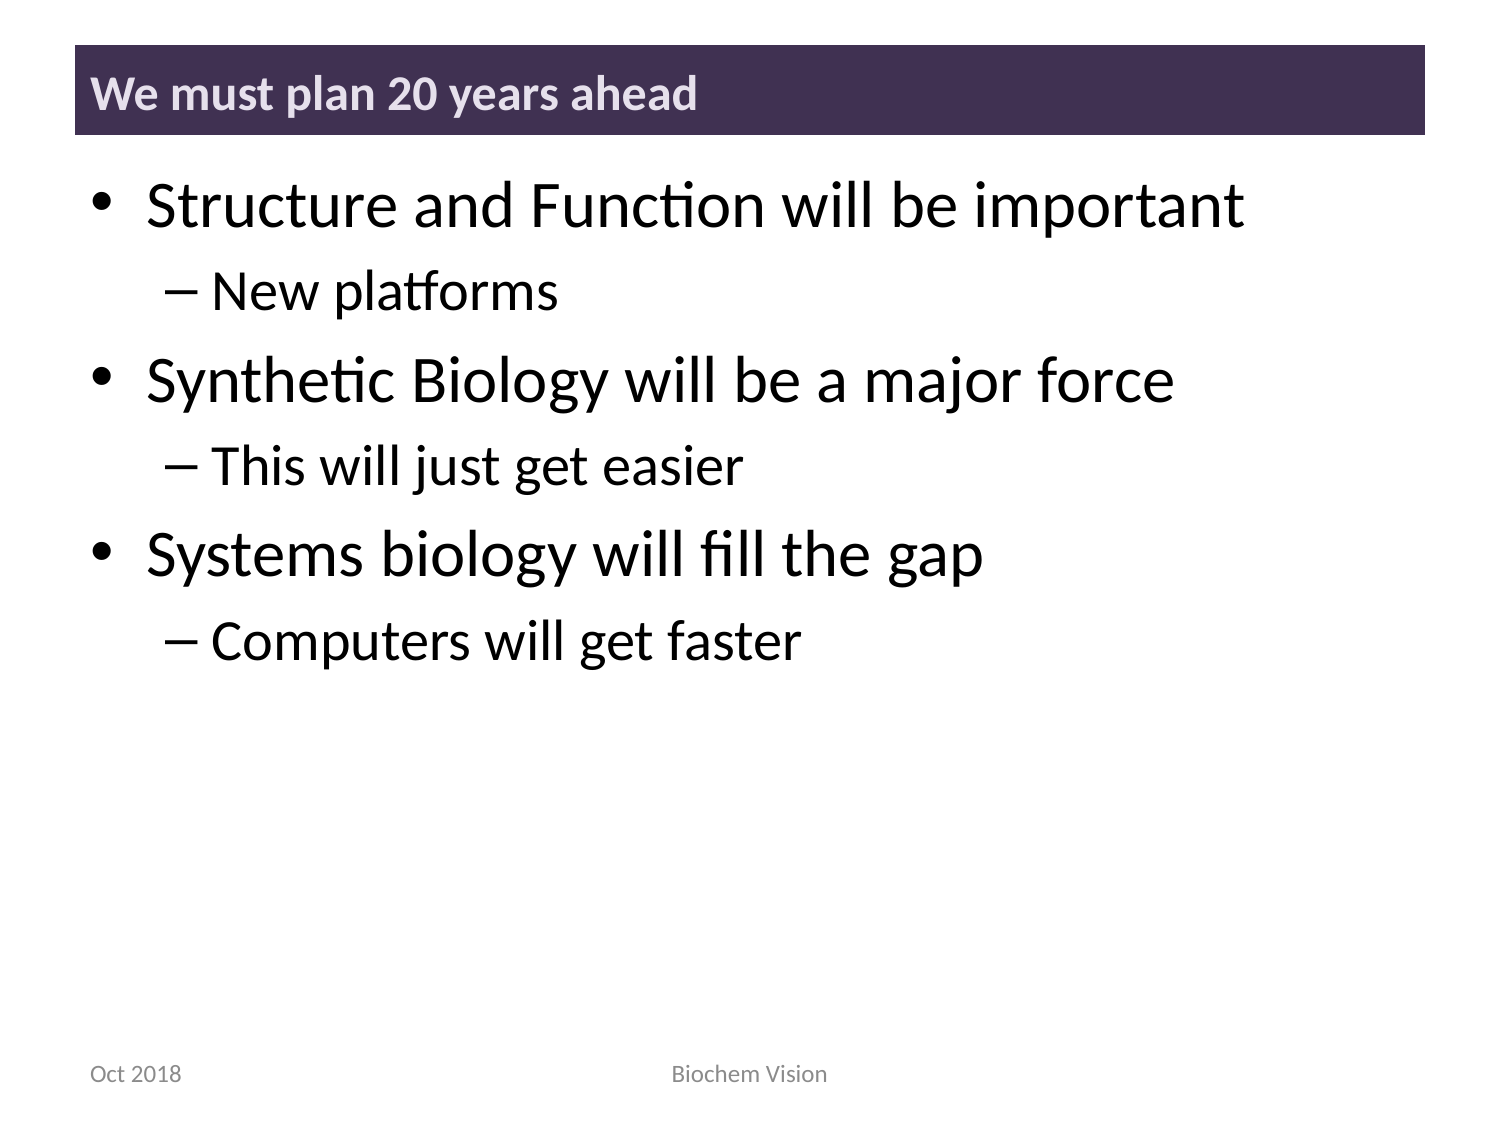

# We must plan 20 years ahead
Structure and Function will be important
New platforms
Synthetic Biology will be a major force
This will just get easier
Systems biology will fill the gap
Computers will get faster

Oct 2018
Biochem Vision